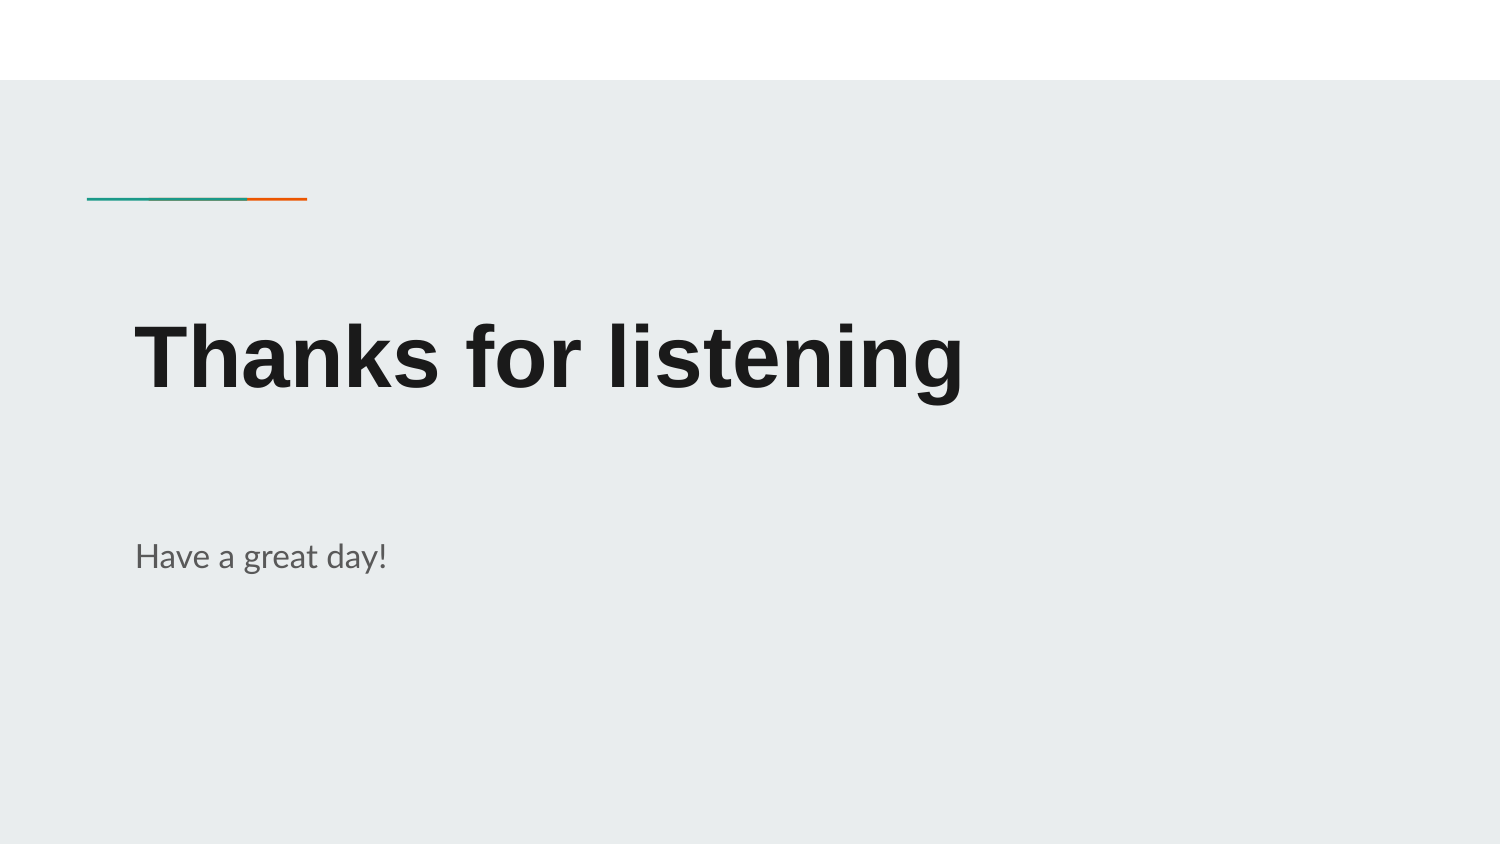

# Thanks for listening
Have a great day!